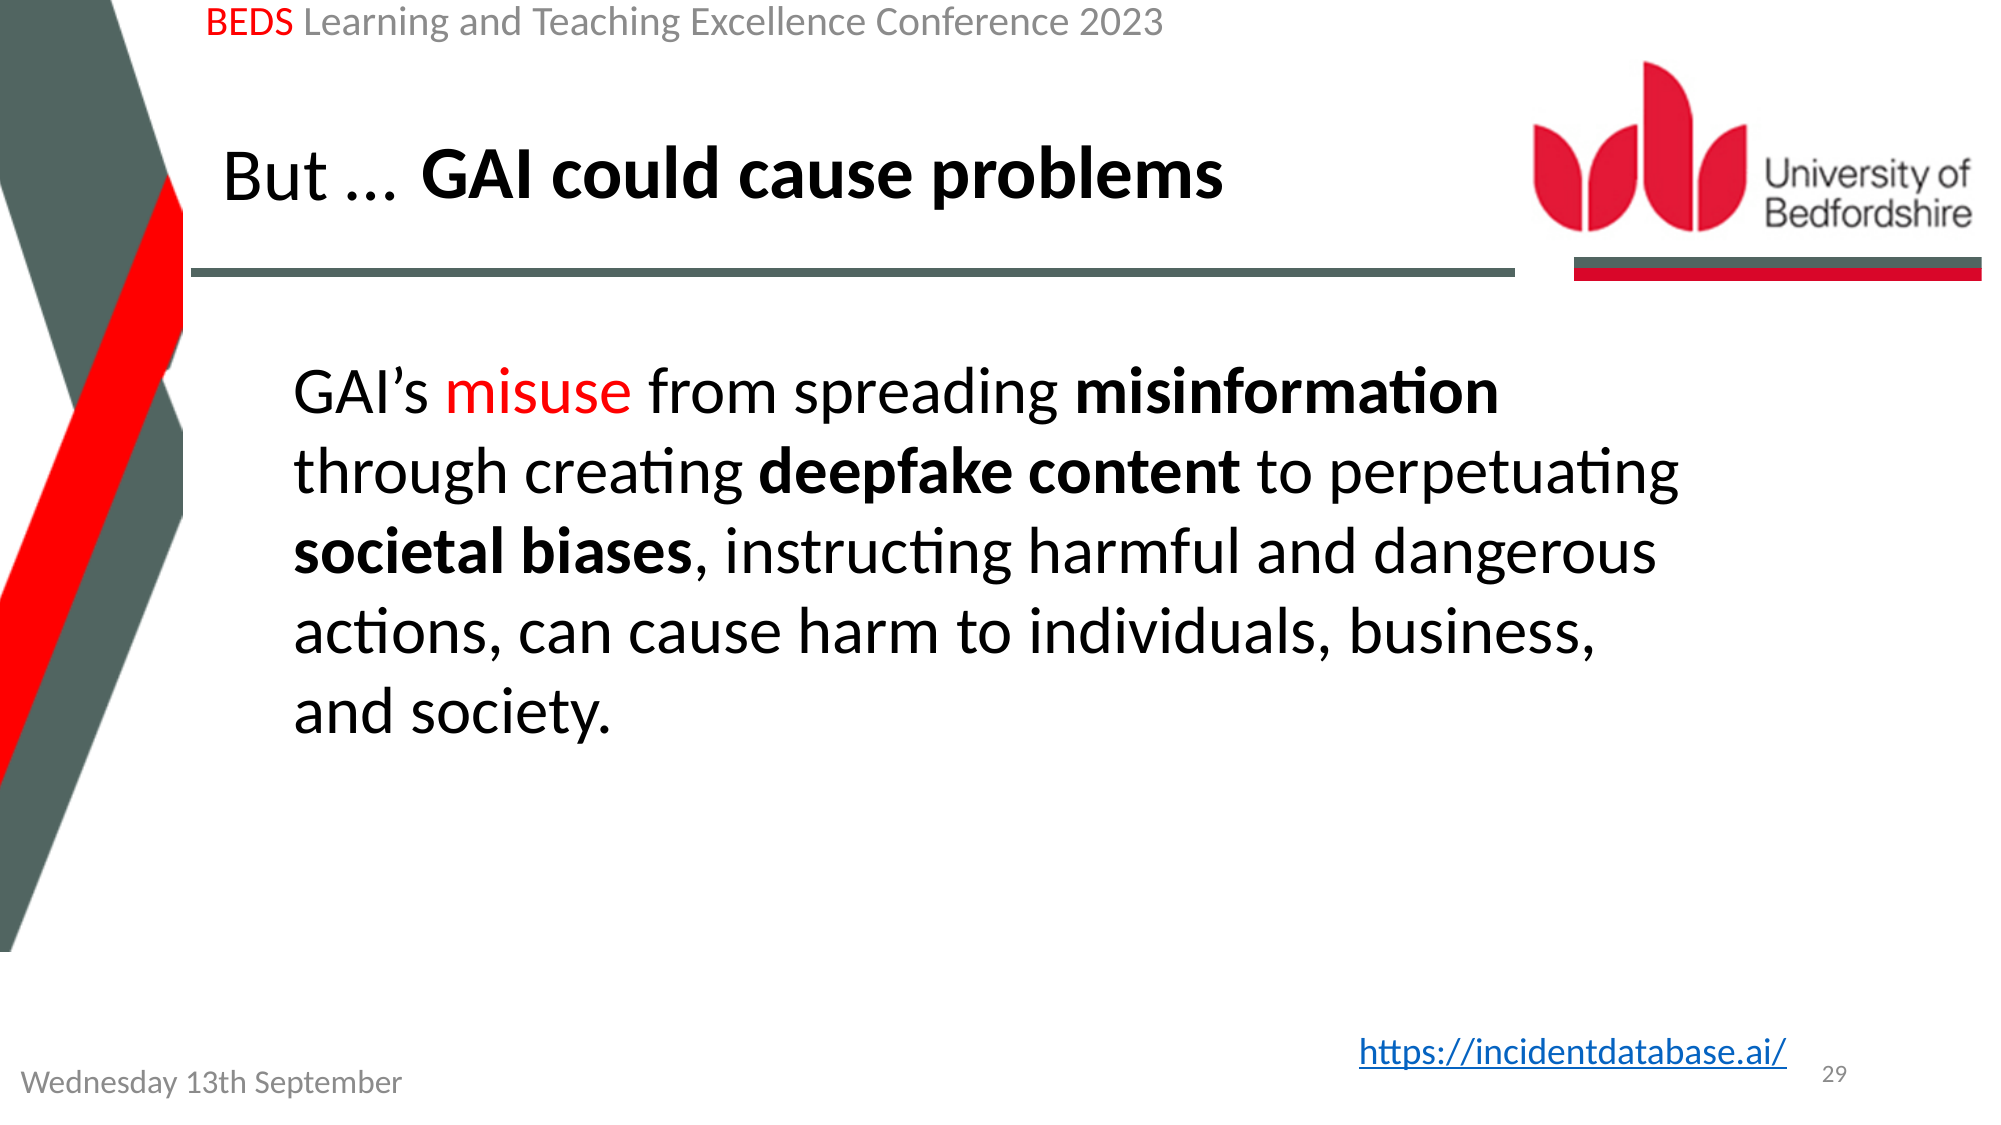

BEDS Learning and Teaching Excellence Conference 2023
GAI could cause problems
But …
GAI’s misuse from spreading misinformation through creating deepfake content to perpetuating societal biases, instructing harmful and dangerous actions, can cause harm to individuals, business, and society.
https://incidentdatabase.ai/
29
Wednesday 13th September